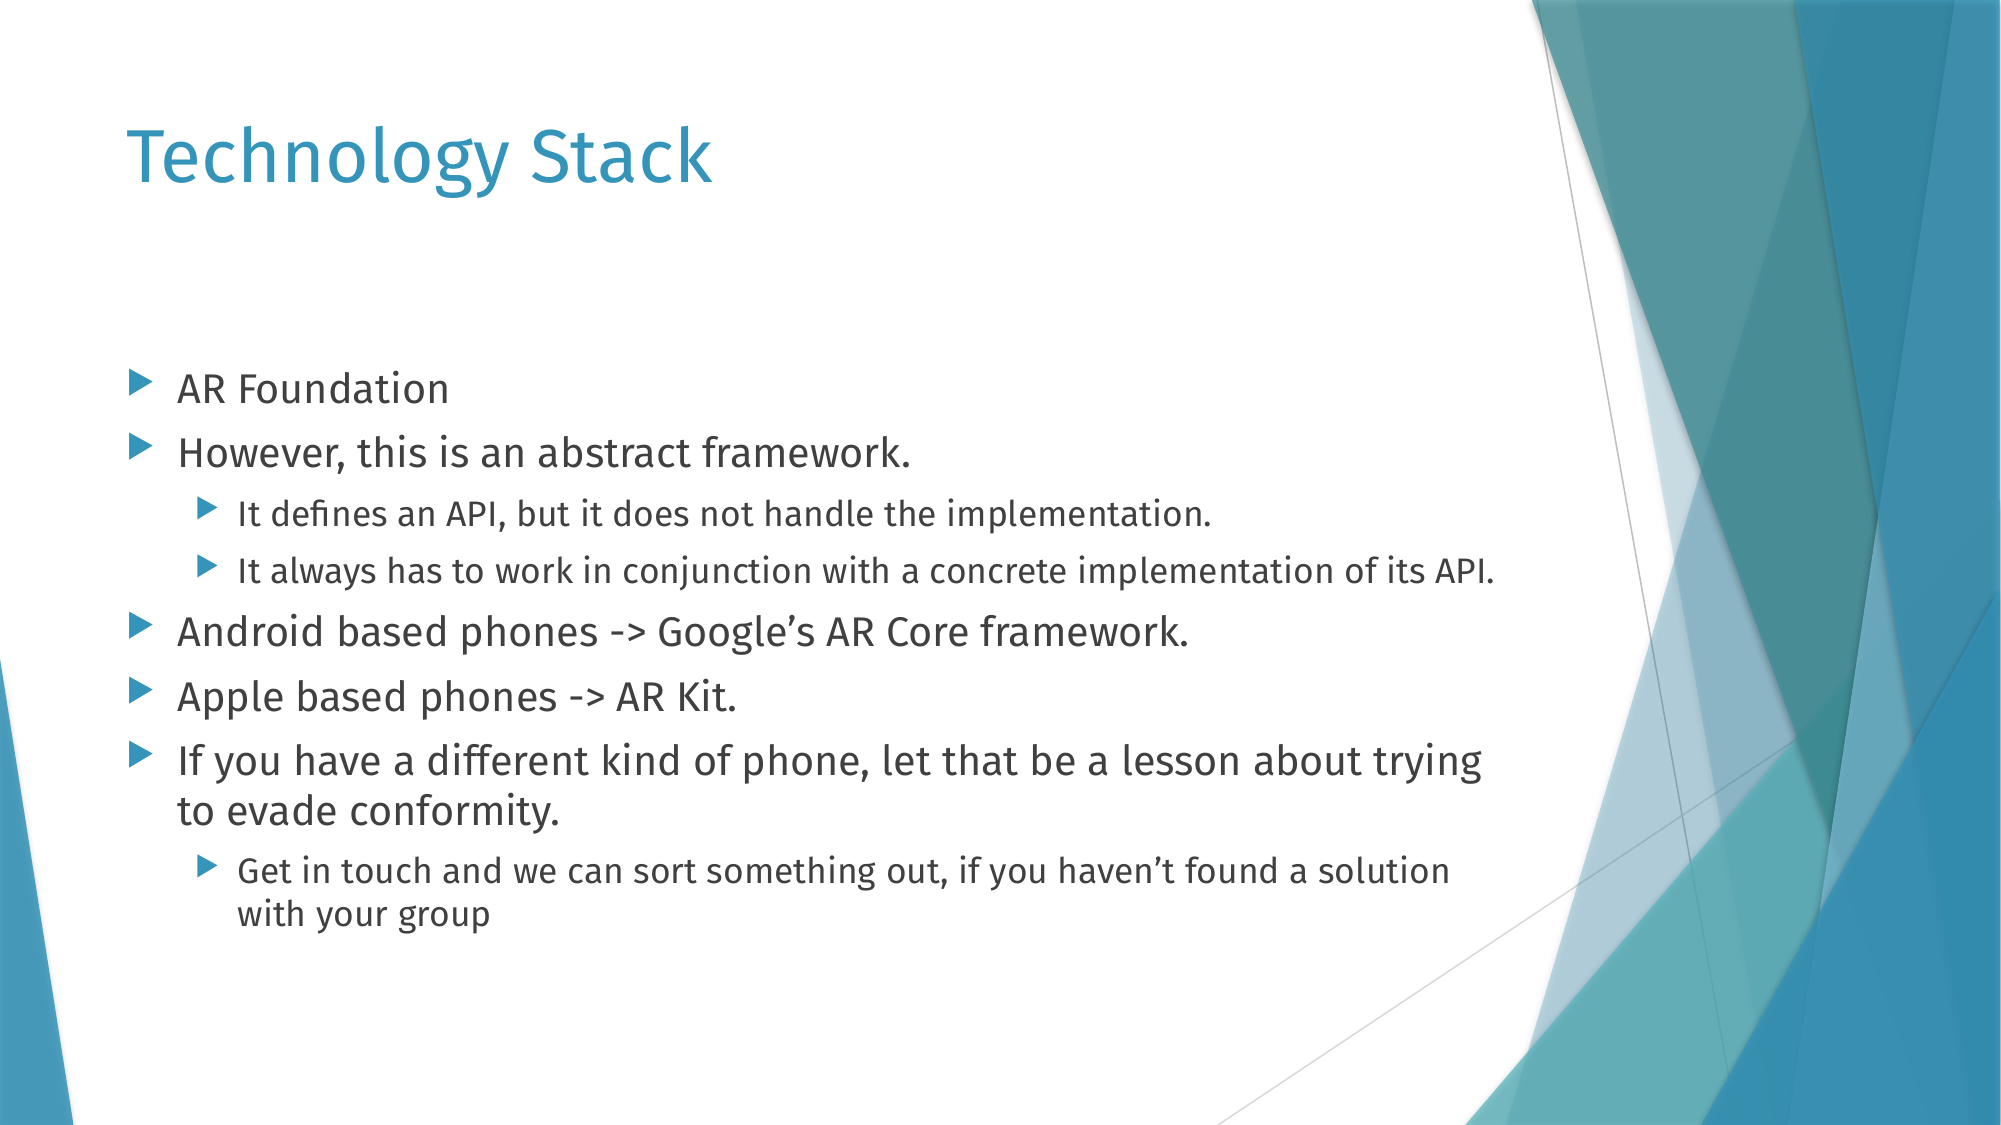

# Technology Stack
AR Foundation
However, this is an abstract framework.
It defines an API, but it does not handle the implementation.
It always has to work in conjunction with a concrete implementation of its API.
Android based phones -> Google’s AR Core framework.
Apple based phones -> AR Kit.
If you have a different kind of phone, let that be a lesson about trying to evade conformity.
Get in touch and we can sort something out, if you haven’t found a solution with your group